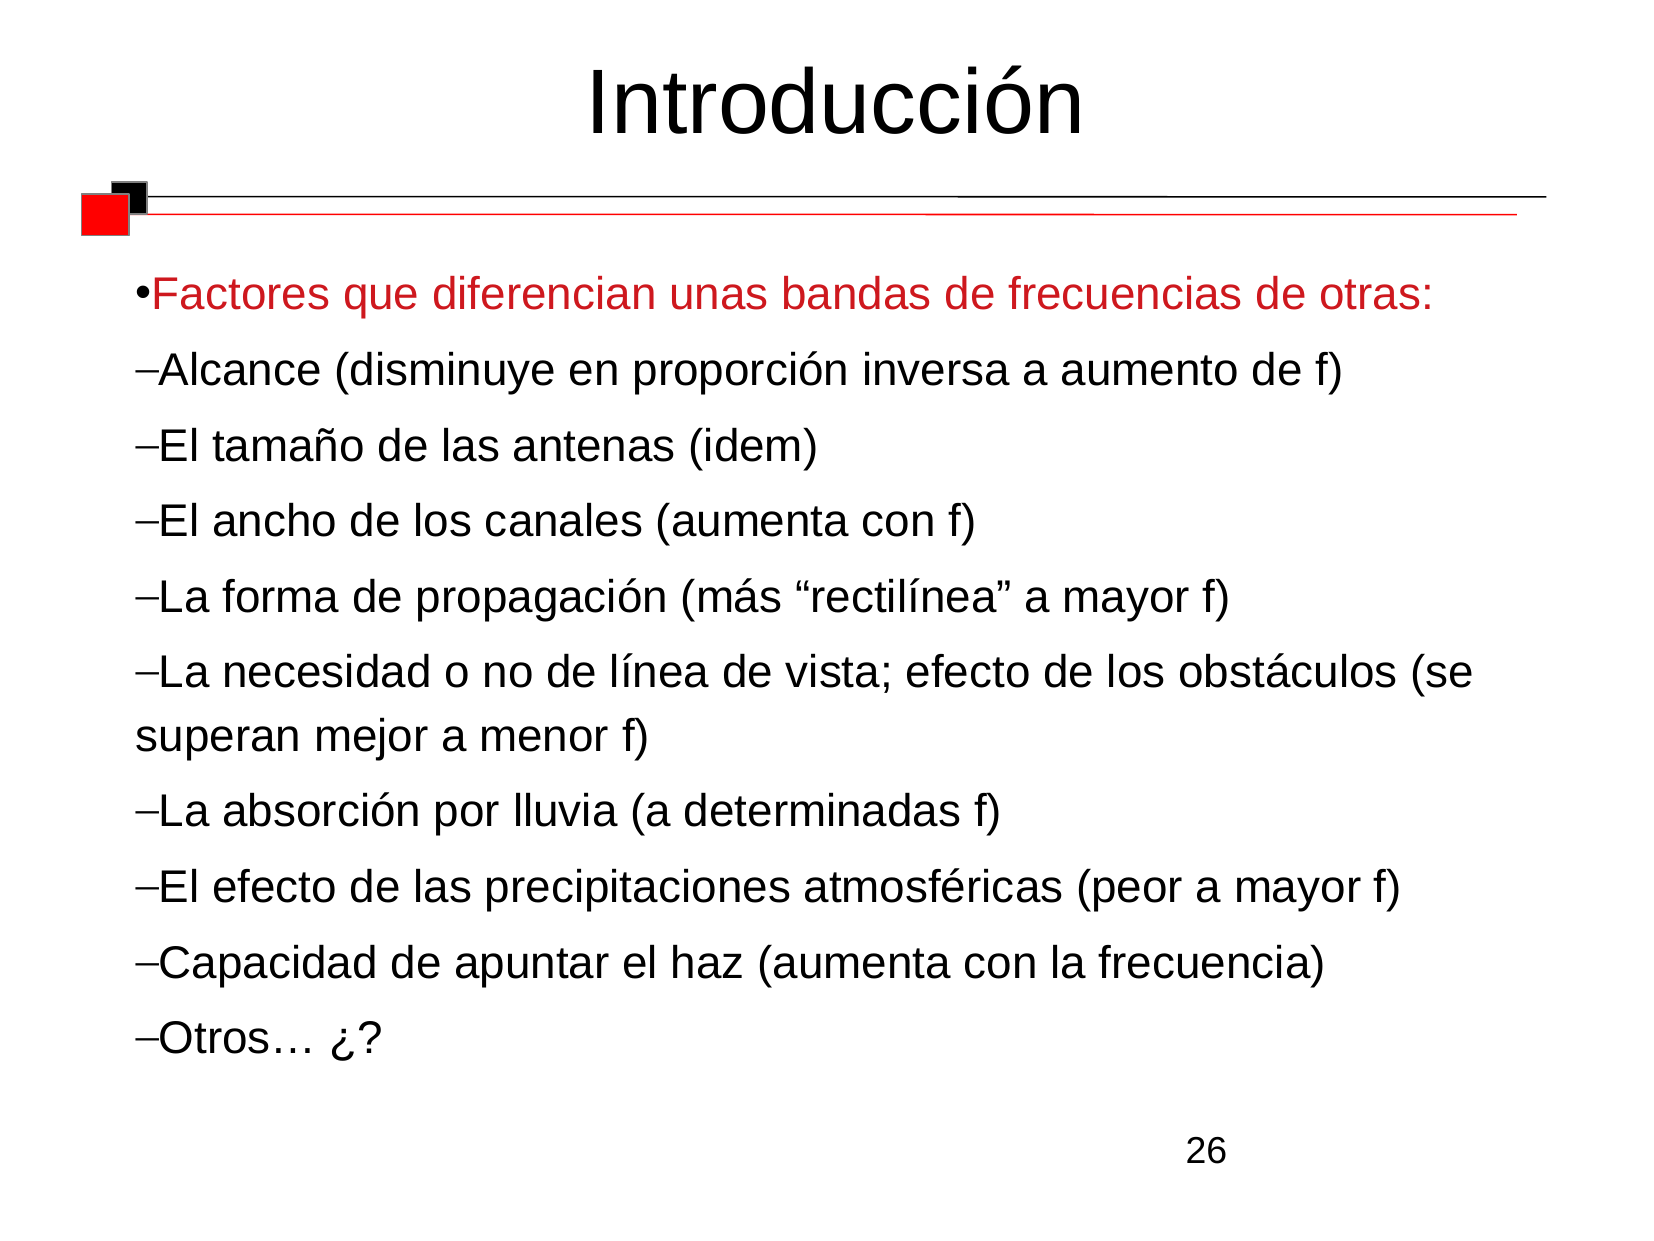

Introducción

Factores que diferencian unas bandas de frecuencias de otras:
Alcance (disminuye en proporción inversa a aumento de f)
El tamaño de las antenas (idem)
El ancho de los canales (aumenta con f)
La forma de propagación (más “rectilínea” a mayor f)
La necesidad o no de línea de vista; efecto de los obstáculos (se superan mejor a menor f)
La absorción por lluvia (a determinadas f)
El efecto de las precipitaciones atmosféricas (peor a mayor f)
Capacidad de apuntar el haz (aumenta con la frecuencia)
Otros… ¿?
26